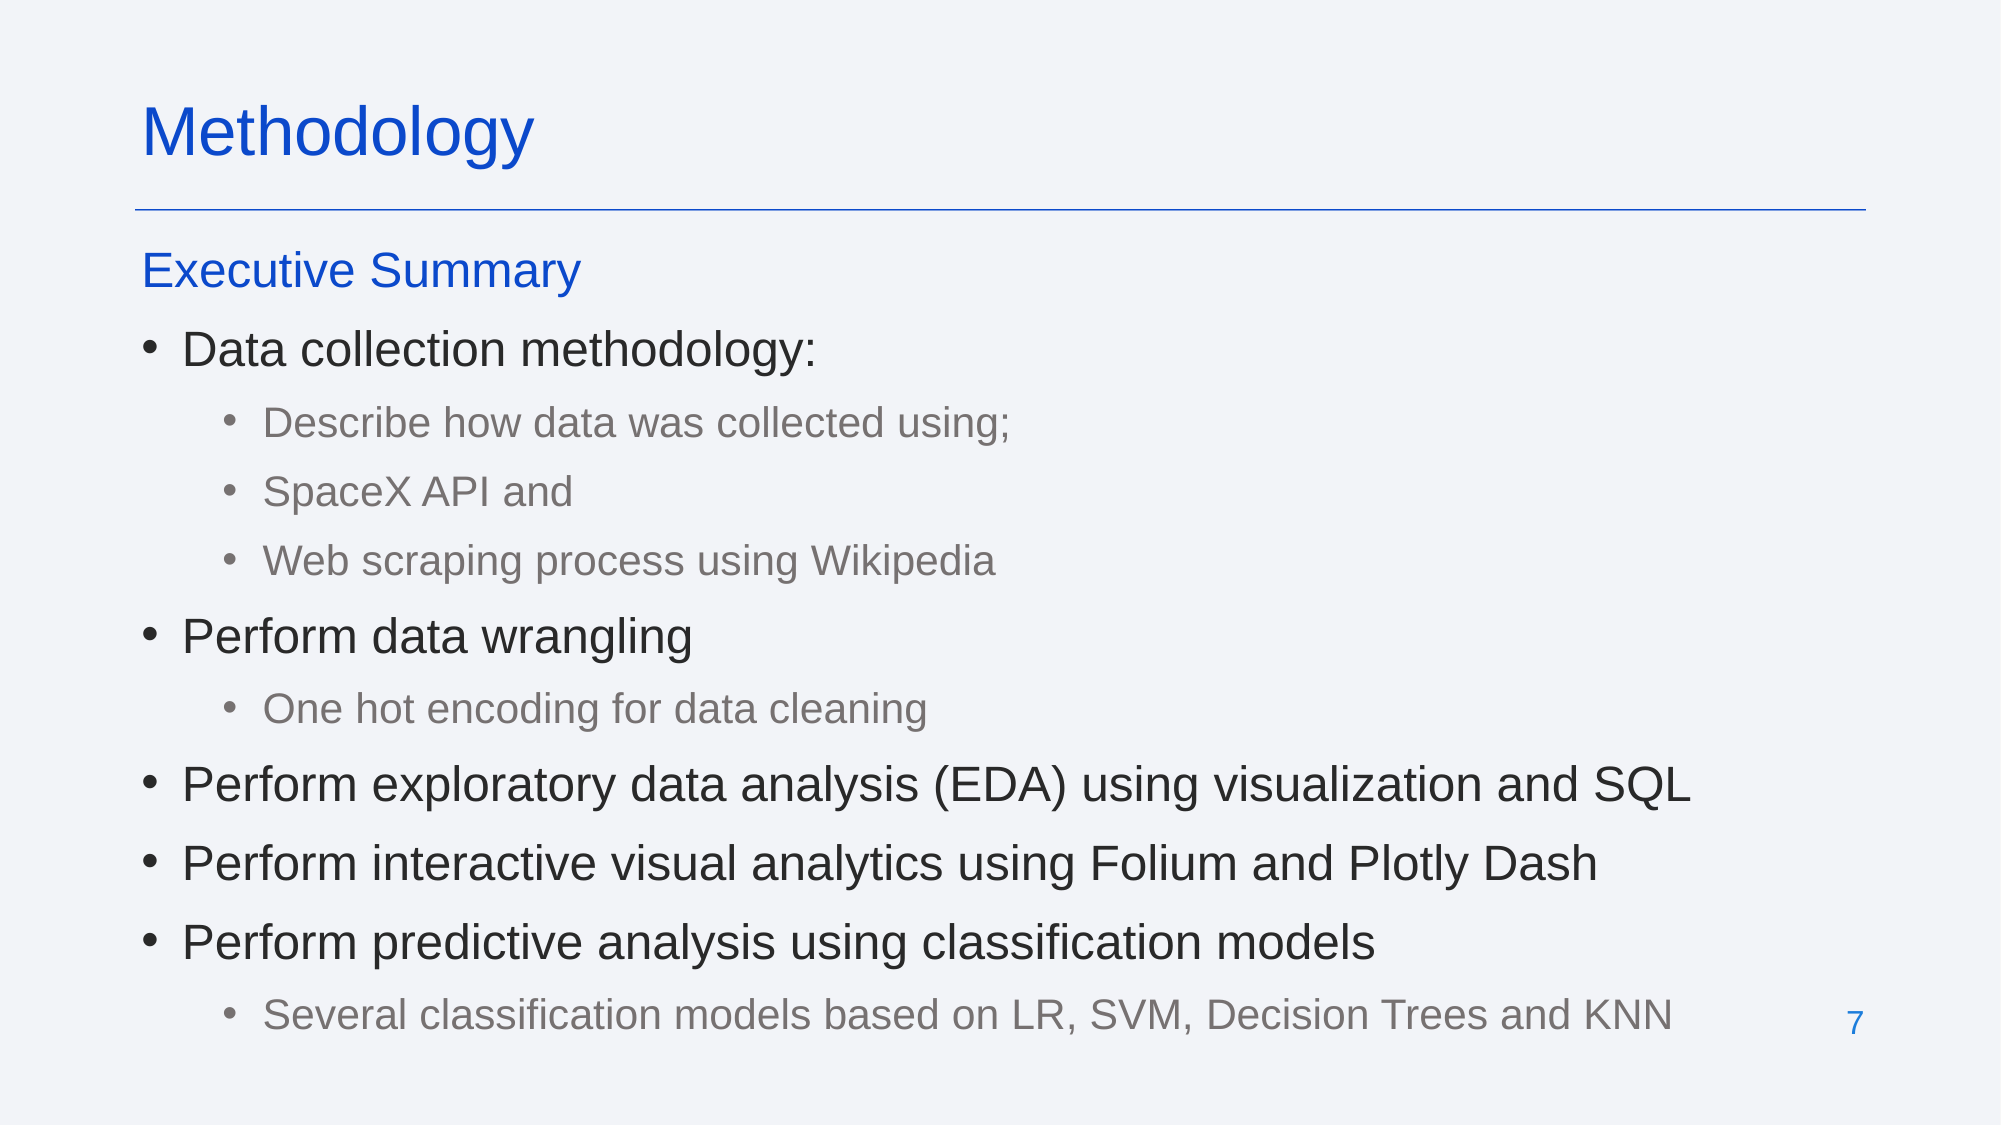

Methodology
Executive Summary
Data collection methodology:
Describe how data was collected using;
SpaceX API and
Web scraping process using Wikipedia
Perform data wrangling
One hot encoding for data cleaning
Perform exploratory data analysis (EDA) using visualization and SQL
Perform interactive visual analytics using Folium and Plotly Dash
Perform predictive analysis using classification models
Several classification models based on LR, SVM, Decision Trees and KNN

7